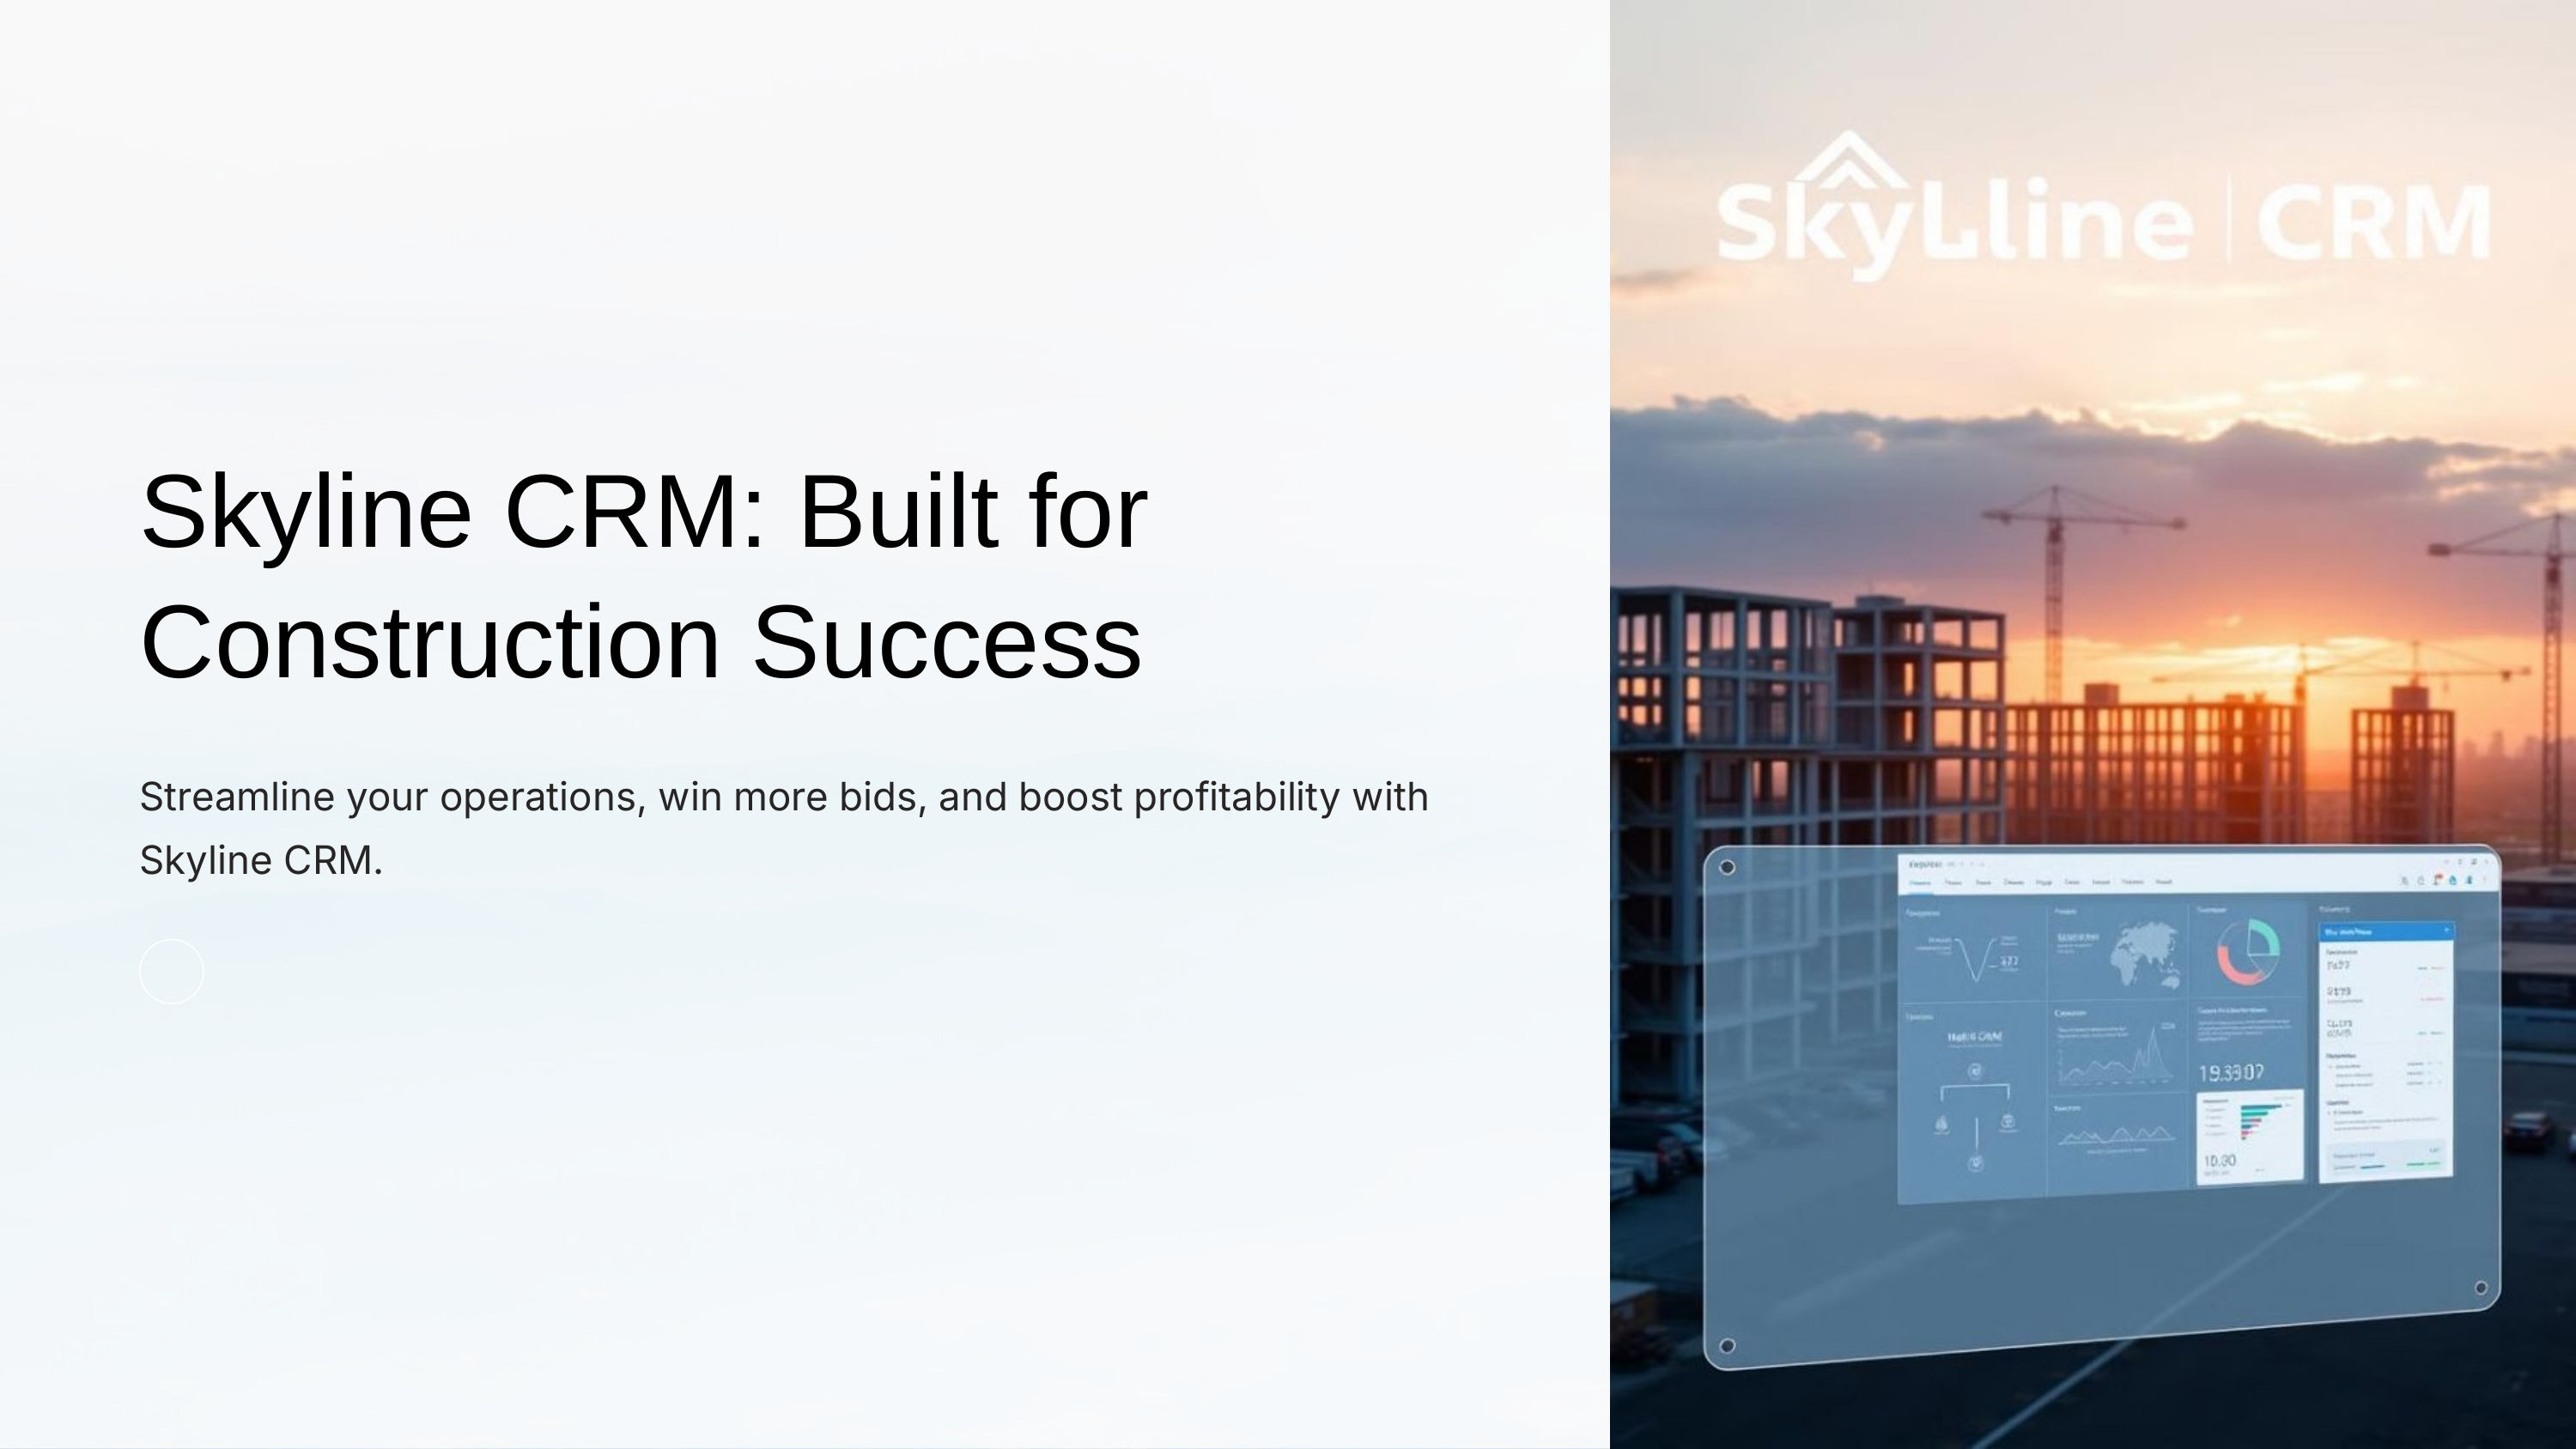

Skyline CRM: Built for Construction Success

Streamline your operations, win more bids, and boost profitability with Skyline CRM.